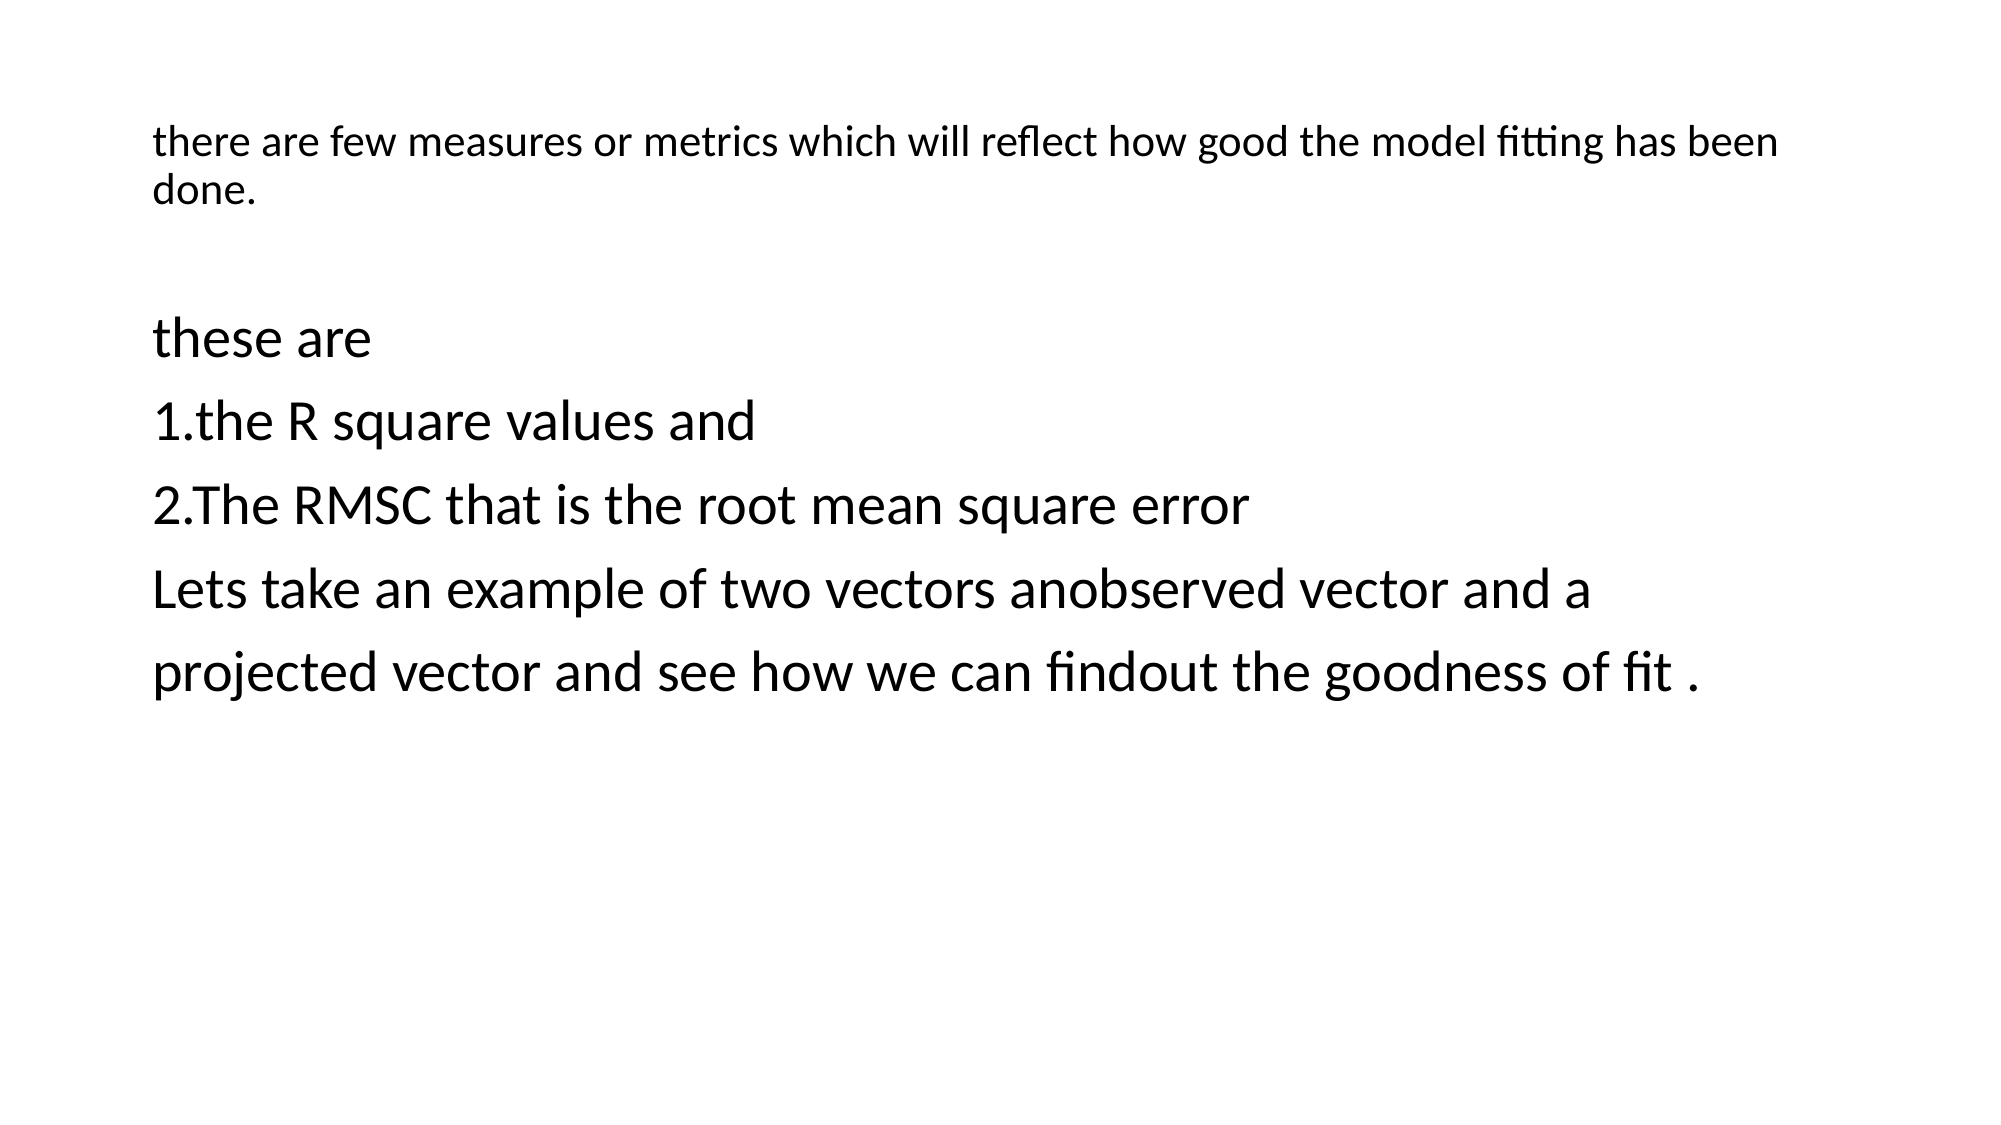

# there are few measures or metrics which will reflect how good the model fitting has been done.
these are
1.the R square values and
2.The RMSC that is the root mean square error
Lets take an example of two vectors anobserved vector and a
projected vector and see how we can findout the goodness of fit .